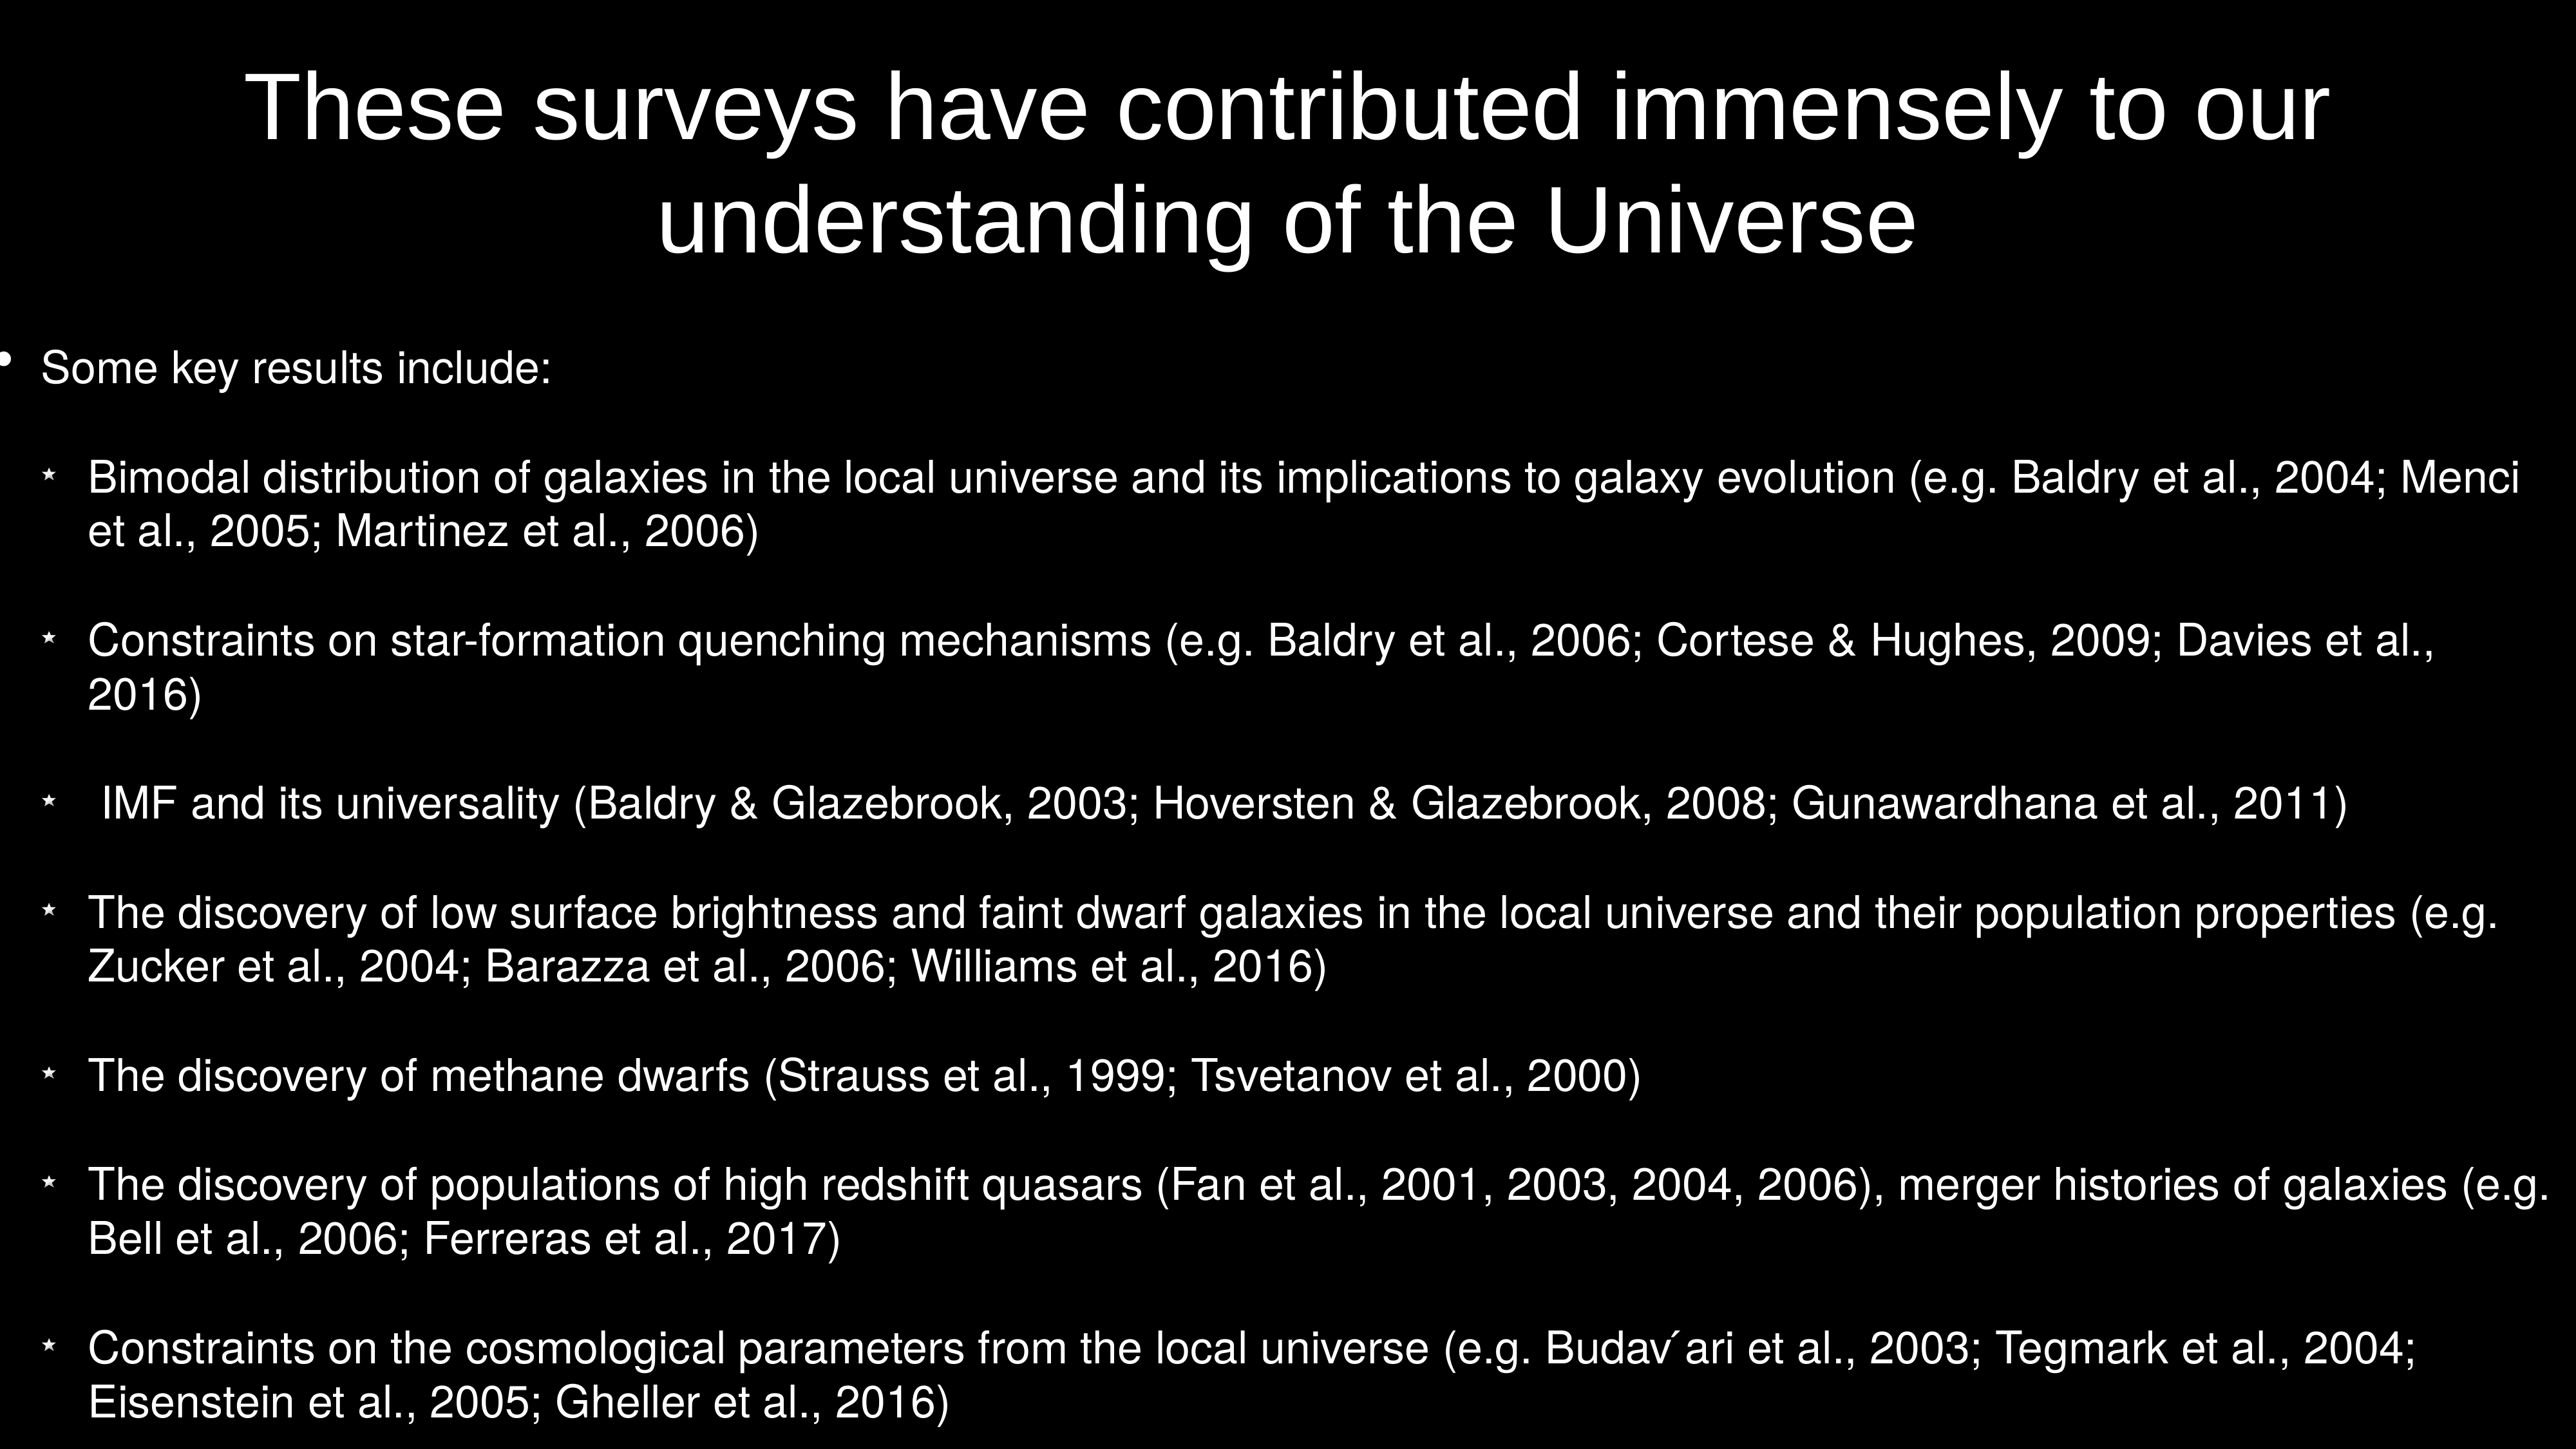

# These surveys have contributed immensely to our understanding of the Universe
Some key results include:
Bimodal distribution of galaxies in the local universe and its implications to galaxy evolution (e.g. Baldry et al., 2004; Menci et al., 2005; Martinez et al., 2006)
Constraints on star-formation quenching mechanisms (e.g. Baldry et al., 2006; Cortese & Hughes, 2009; Davies et al., 2016)
 IMF and its universality (Baldry & Glazebrook, 2003; Hoversten & Glazebrook, 2008; Gunawardhana et al., 2011)
The discovery of low surface brightness and faint dwarf galaxies in the local universe and their population properties (e.g.  Zucker et al., 2004; Barazza et al., 2006; Williams et al., 2016)
The discovery of methane dwarfs (Strauss et al., 1999; Tsvetanov et al., 2000)
The discovery of populations of high redshift quasars (Fan et al., 2001, 2003, 2004, 2006), merger histories of galaxies (e.g. Bell et al., 2006; Ferreras et al., 2017)
Constraints on the cosmological parameters from the local universe (e.g. Budav ́ari et al., 2003; Tegmark et al., 2004; Eisenstein et al., 2005; Gheller et al., 2016)